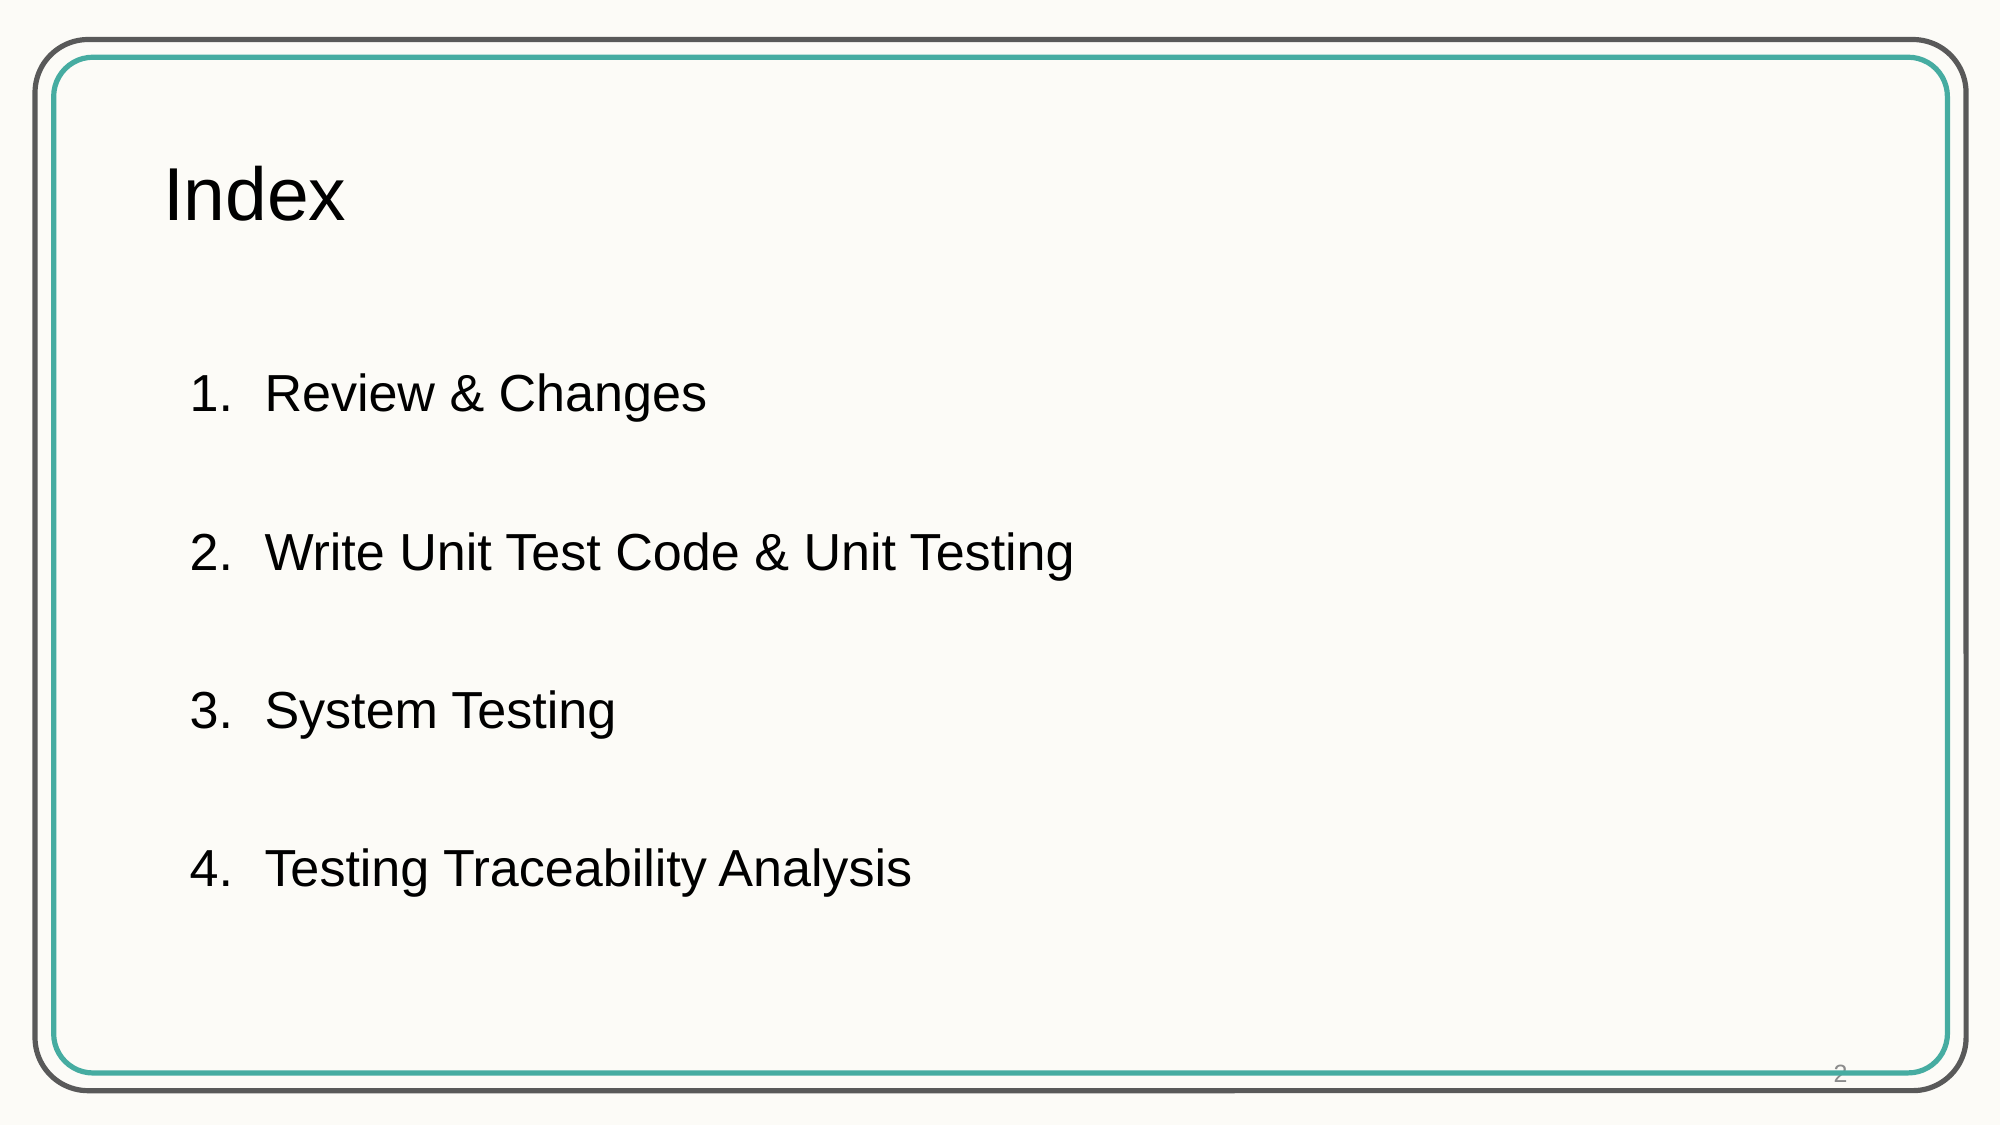

Index
Review & Changes

Write Unit Test Code & Unit Testing

System Testing

Testing Traceability Analysis
2